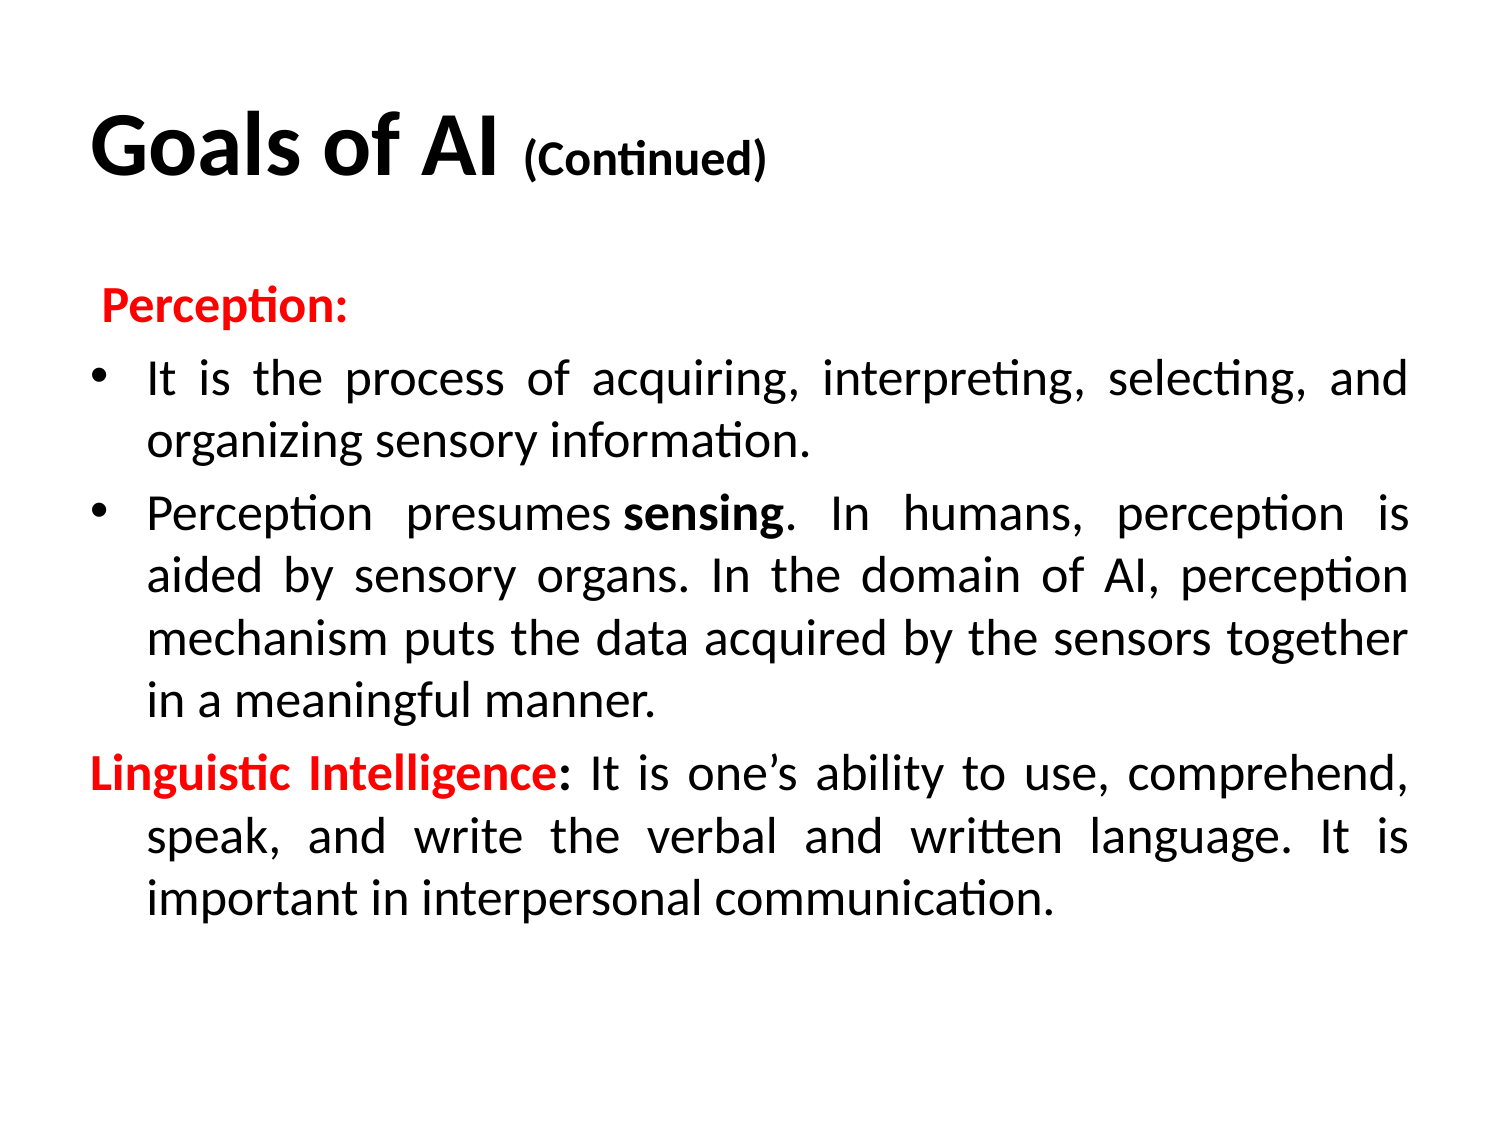

# Goals of AI (Continued)
 Perception:
It is the process of acquiring, interpreting, selecting, and organizing sensory information.
Perception presumes sensing. In humans, perception is aided by sensory organs. In the domain of AI, perception mechanism puts the data acquired by the sensors together in a meaningful manner.
Linguistic Intelligence: It is one’s ability to use, comprehend, speak, and write the verbal and written language. It is important in interpersonal communication.